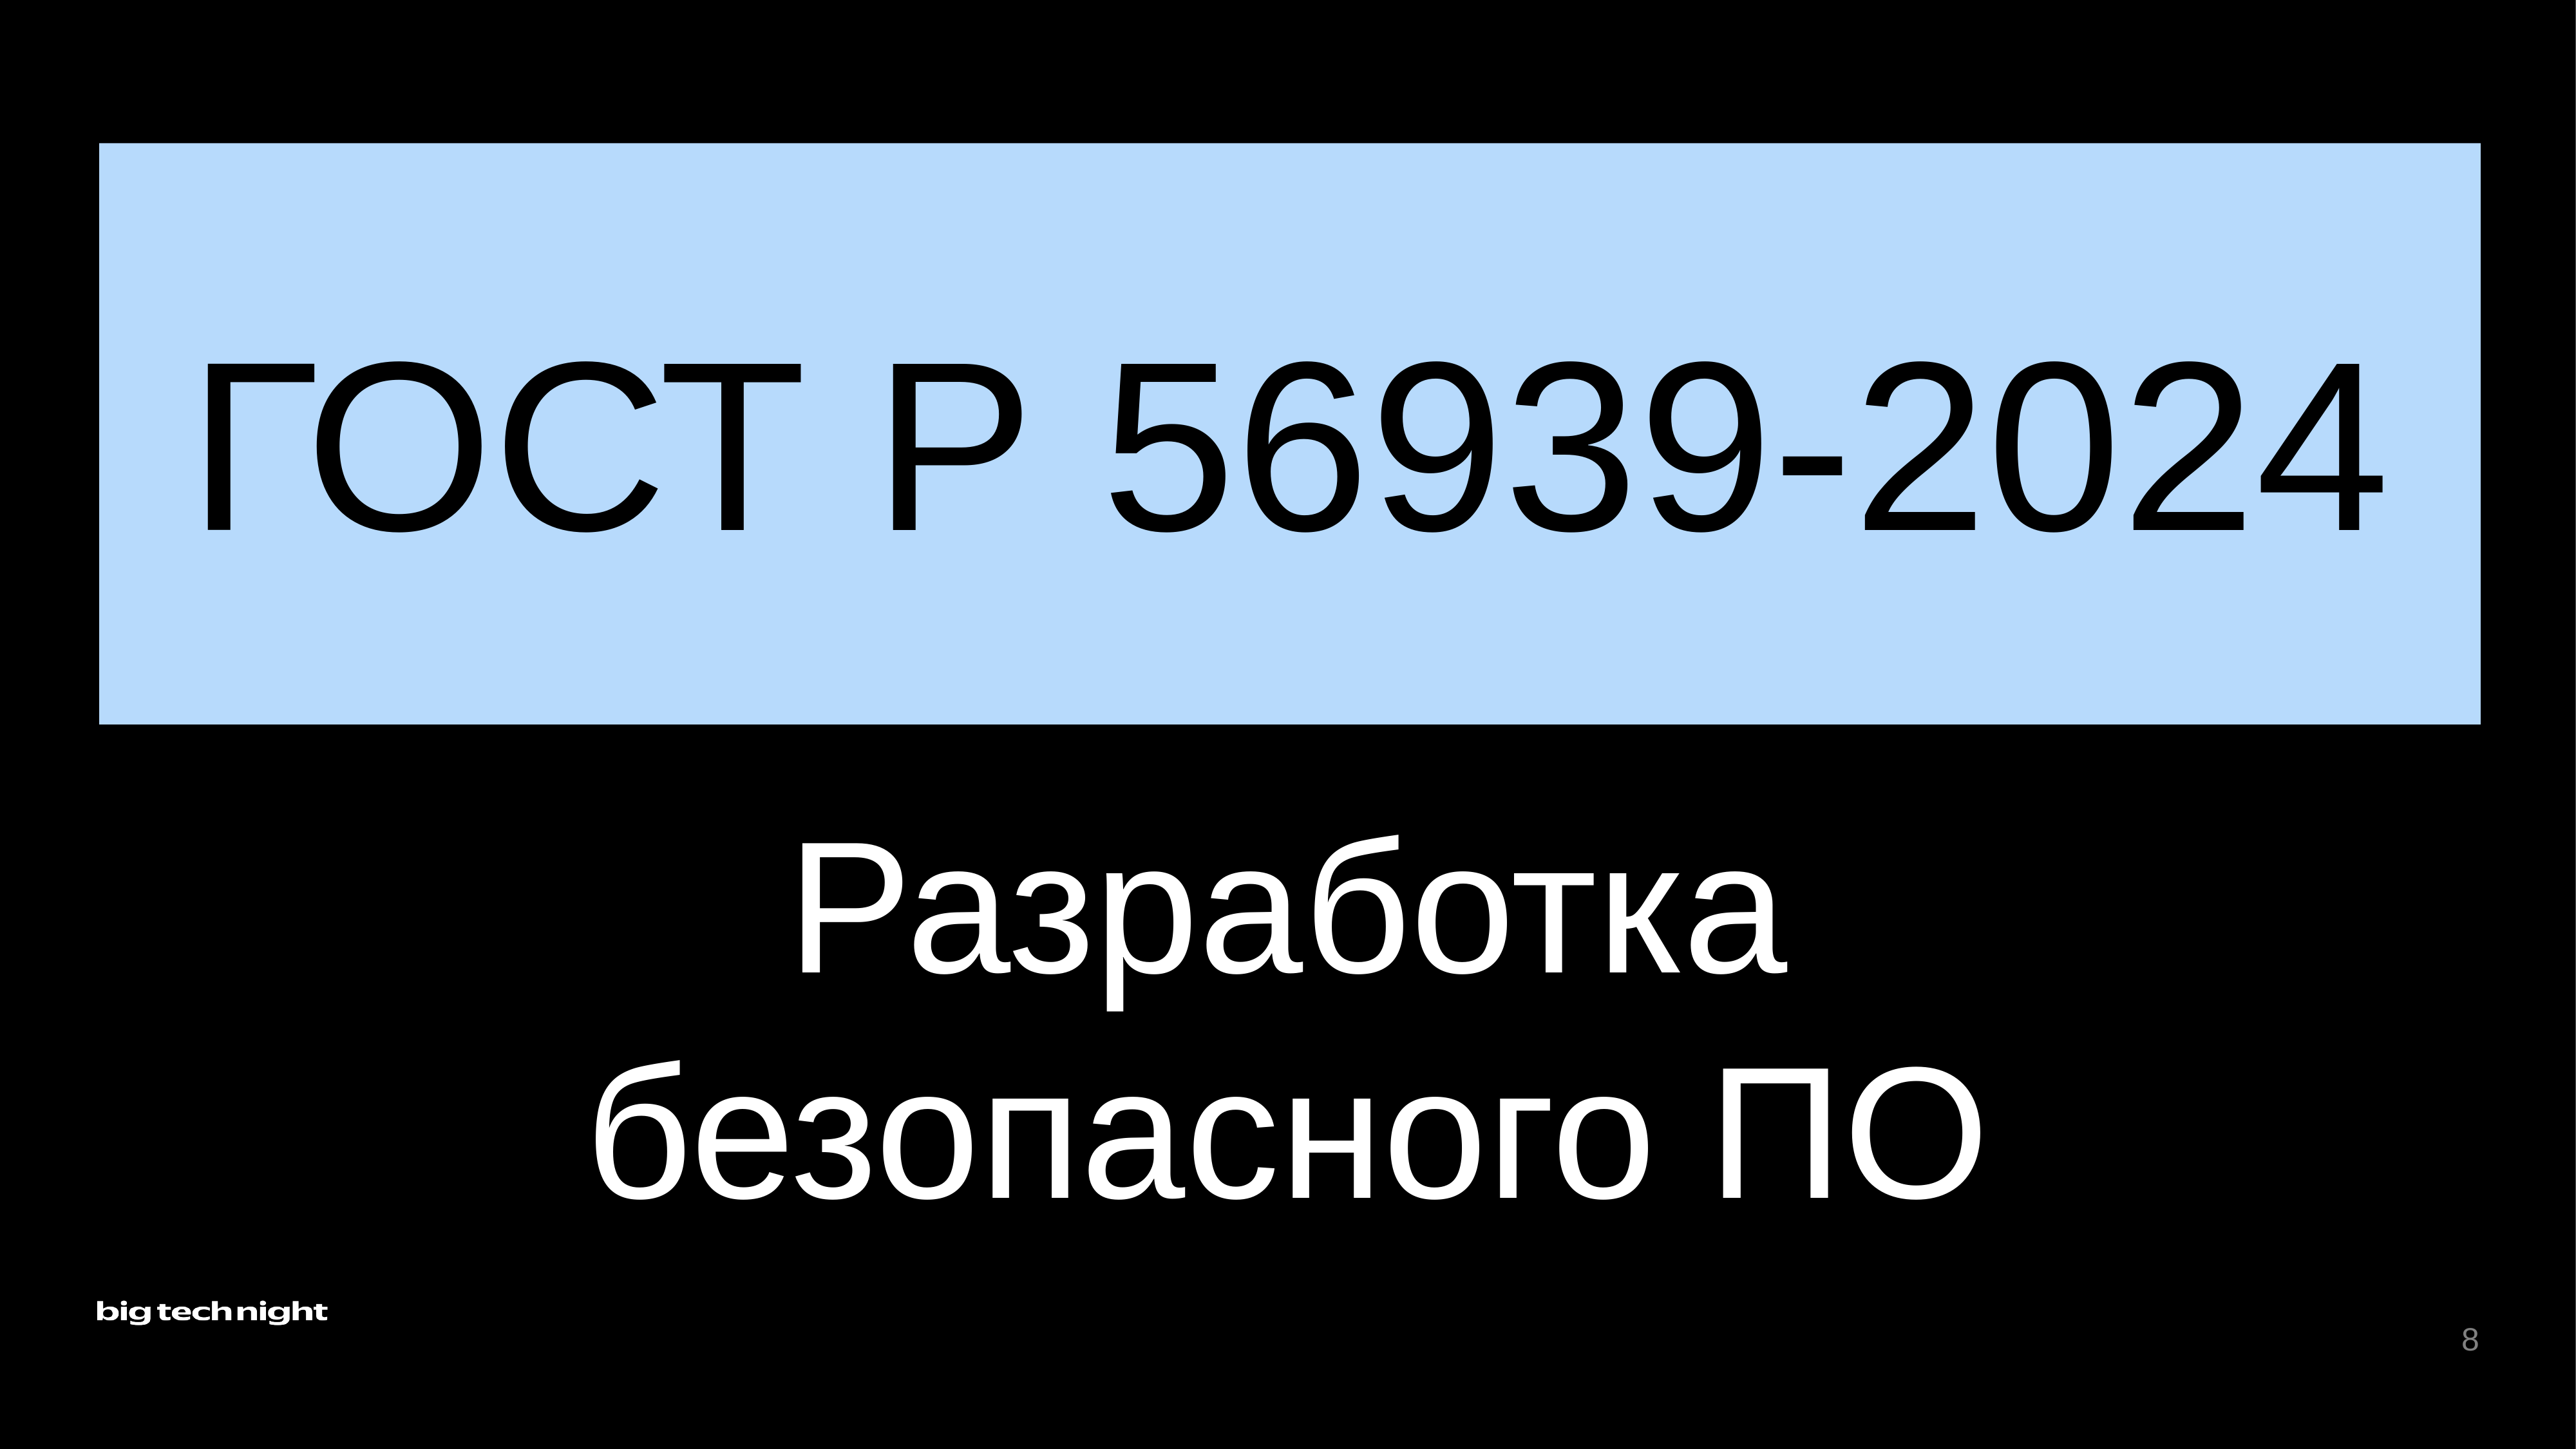

# ГОСТ Р 56939-2024
Разработка безопасного ПО
8